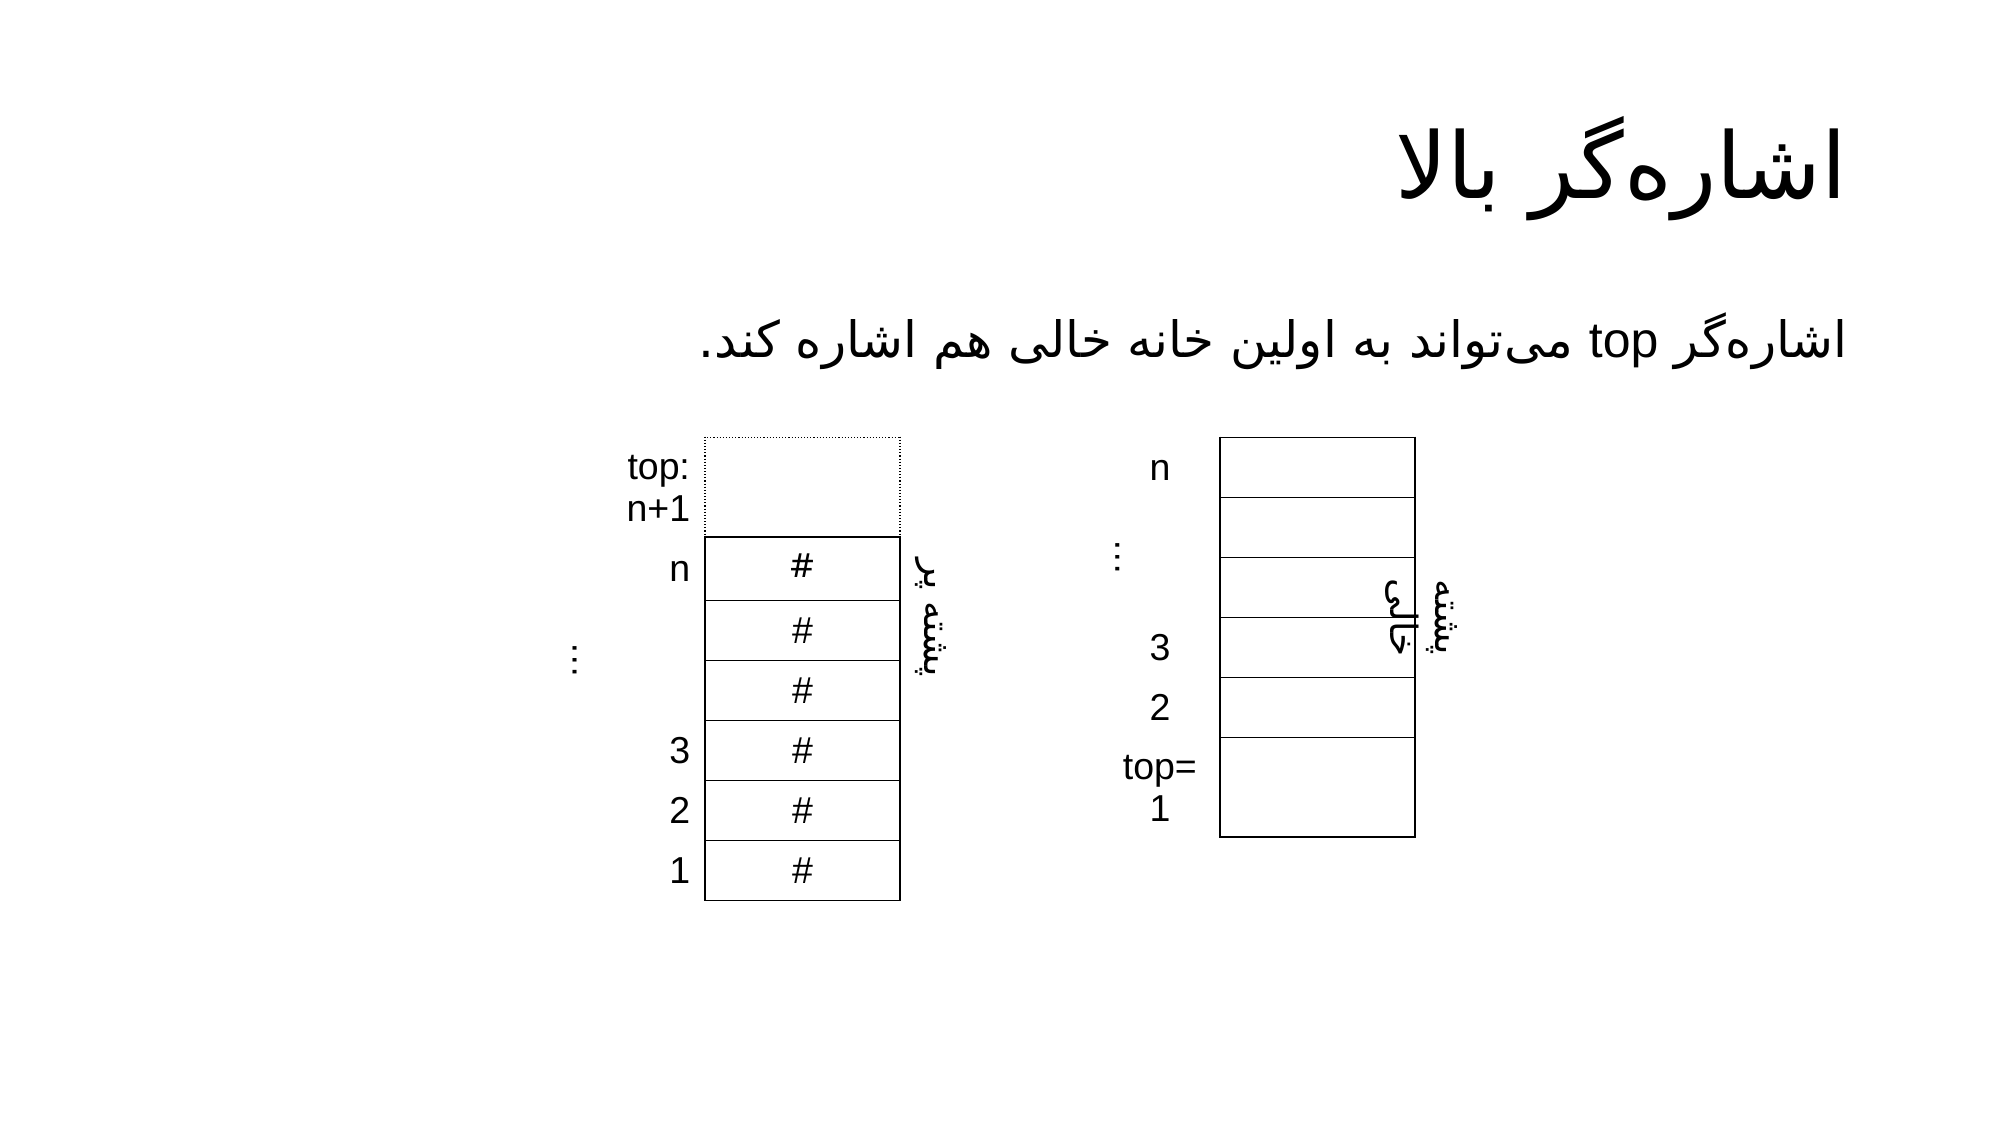

# اشاره‌گر بالا
اشاره‌گر top می‌تواند به اولین خانه خالی هم اشاره کند.
| top: n+1 |  |
| --- | --- |
| n | # |
| … | # |
|  | # |
| 3 | # |
| 2 | # |
| 1 | # |
| n |  |
| --- | --- |
| … |  |
|  |  |
| 3 |  |
| 2 |  |
| top=1 |  |
پشته پر
پشته خالی